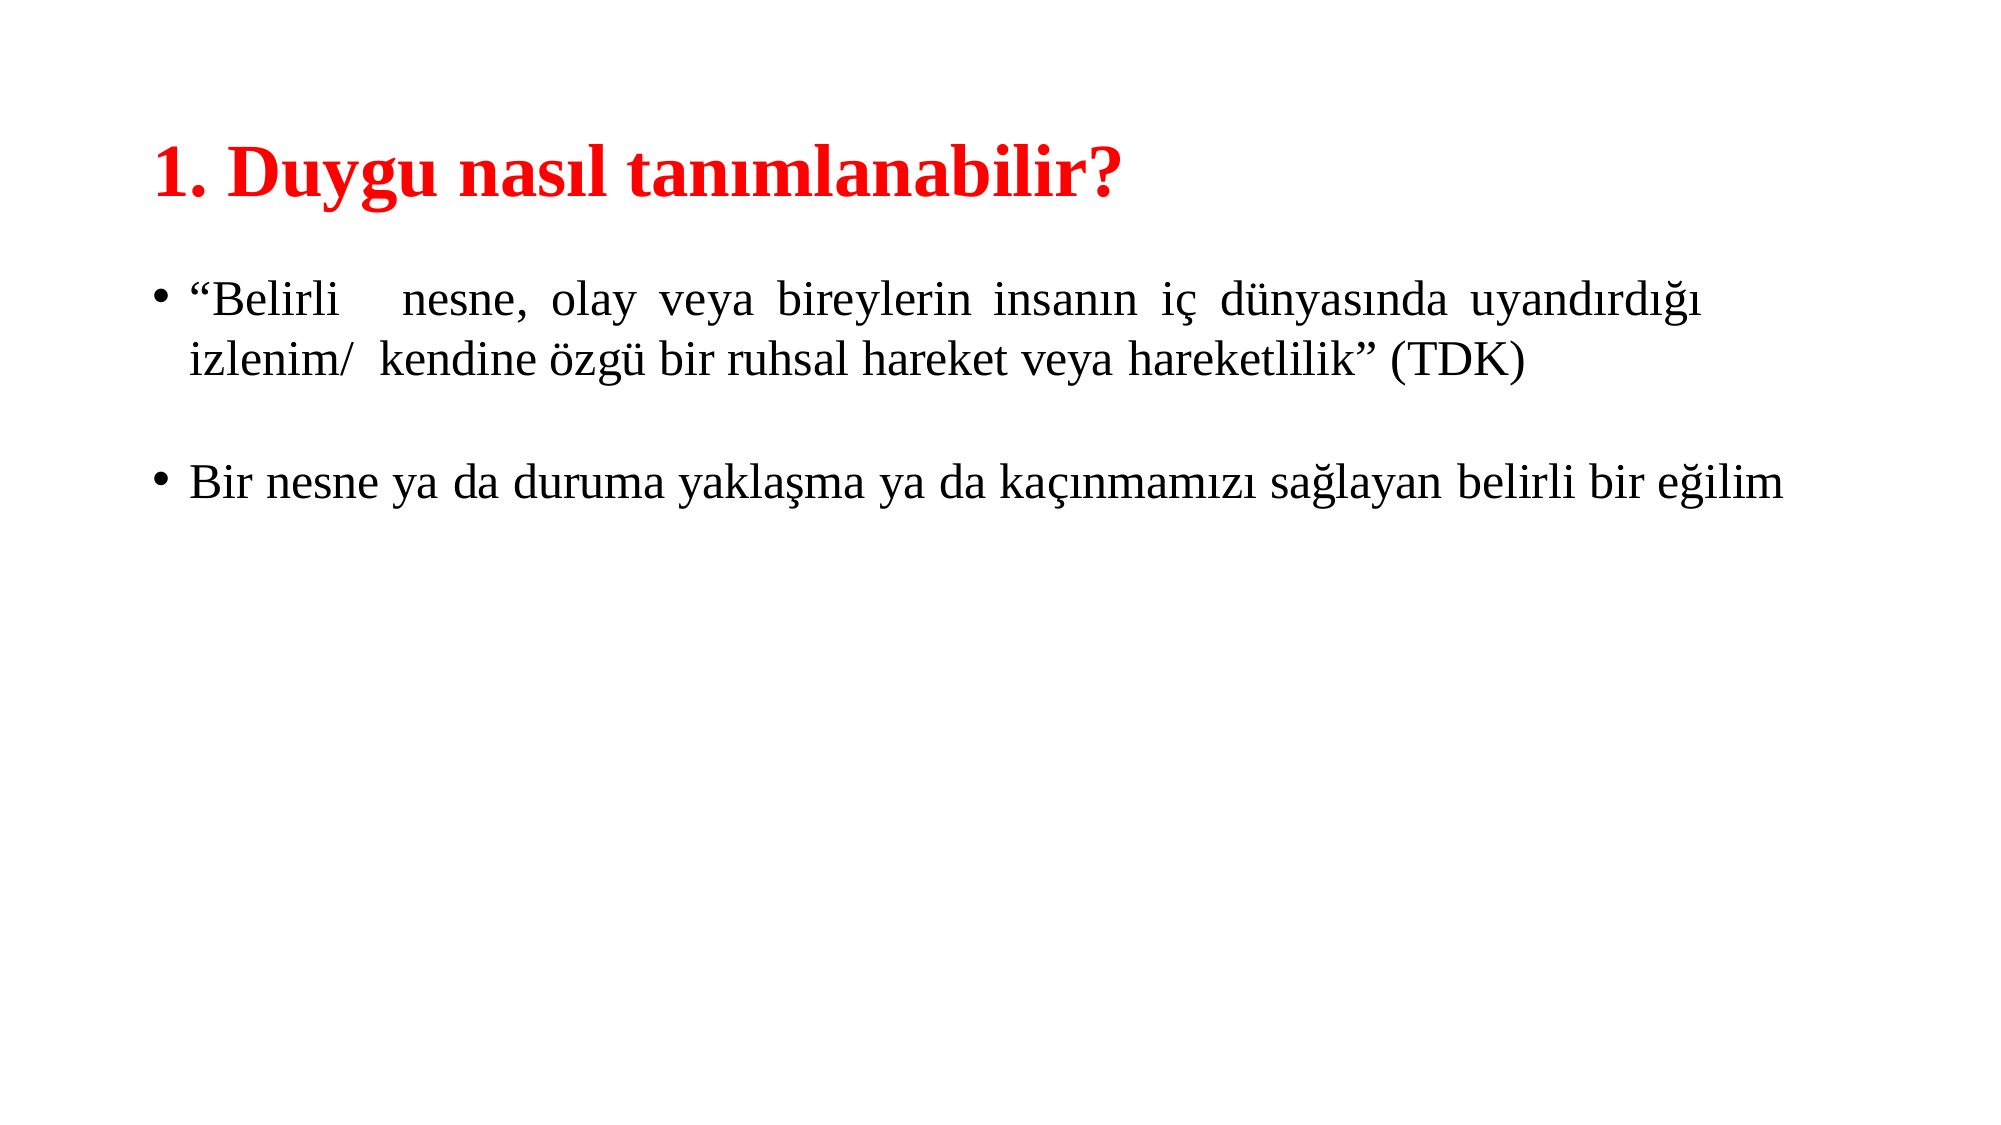

# 1. Duygu nasıl tanımlanabilir?
“Belirli	nesne,	olay	veya	bireylerin	insanın	iç	dünyasında	uyandırdığı	izlenim/  kendine özgü bir ruhsal hareket veya hareketlilik” (TDK)

Bir nesne ya da duruma yaklaşma ya da kaçınmamızı sağlayan belirli bir eğilim